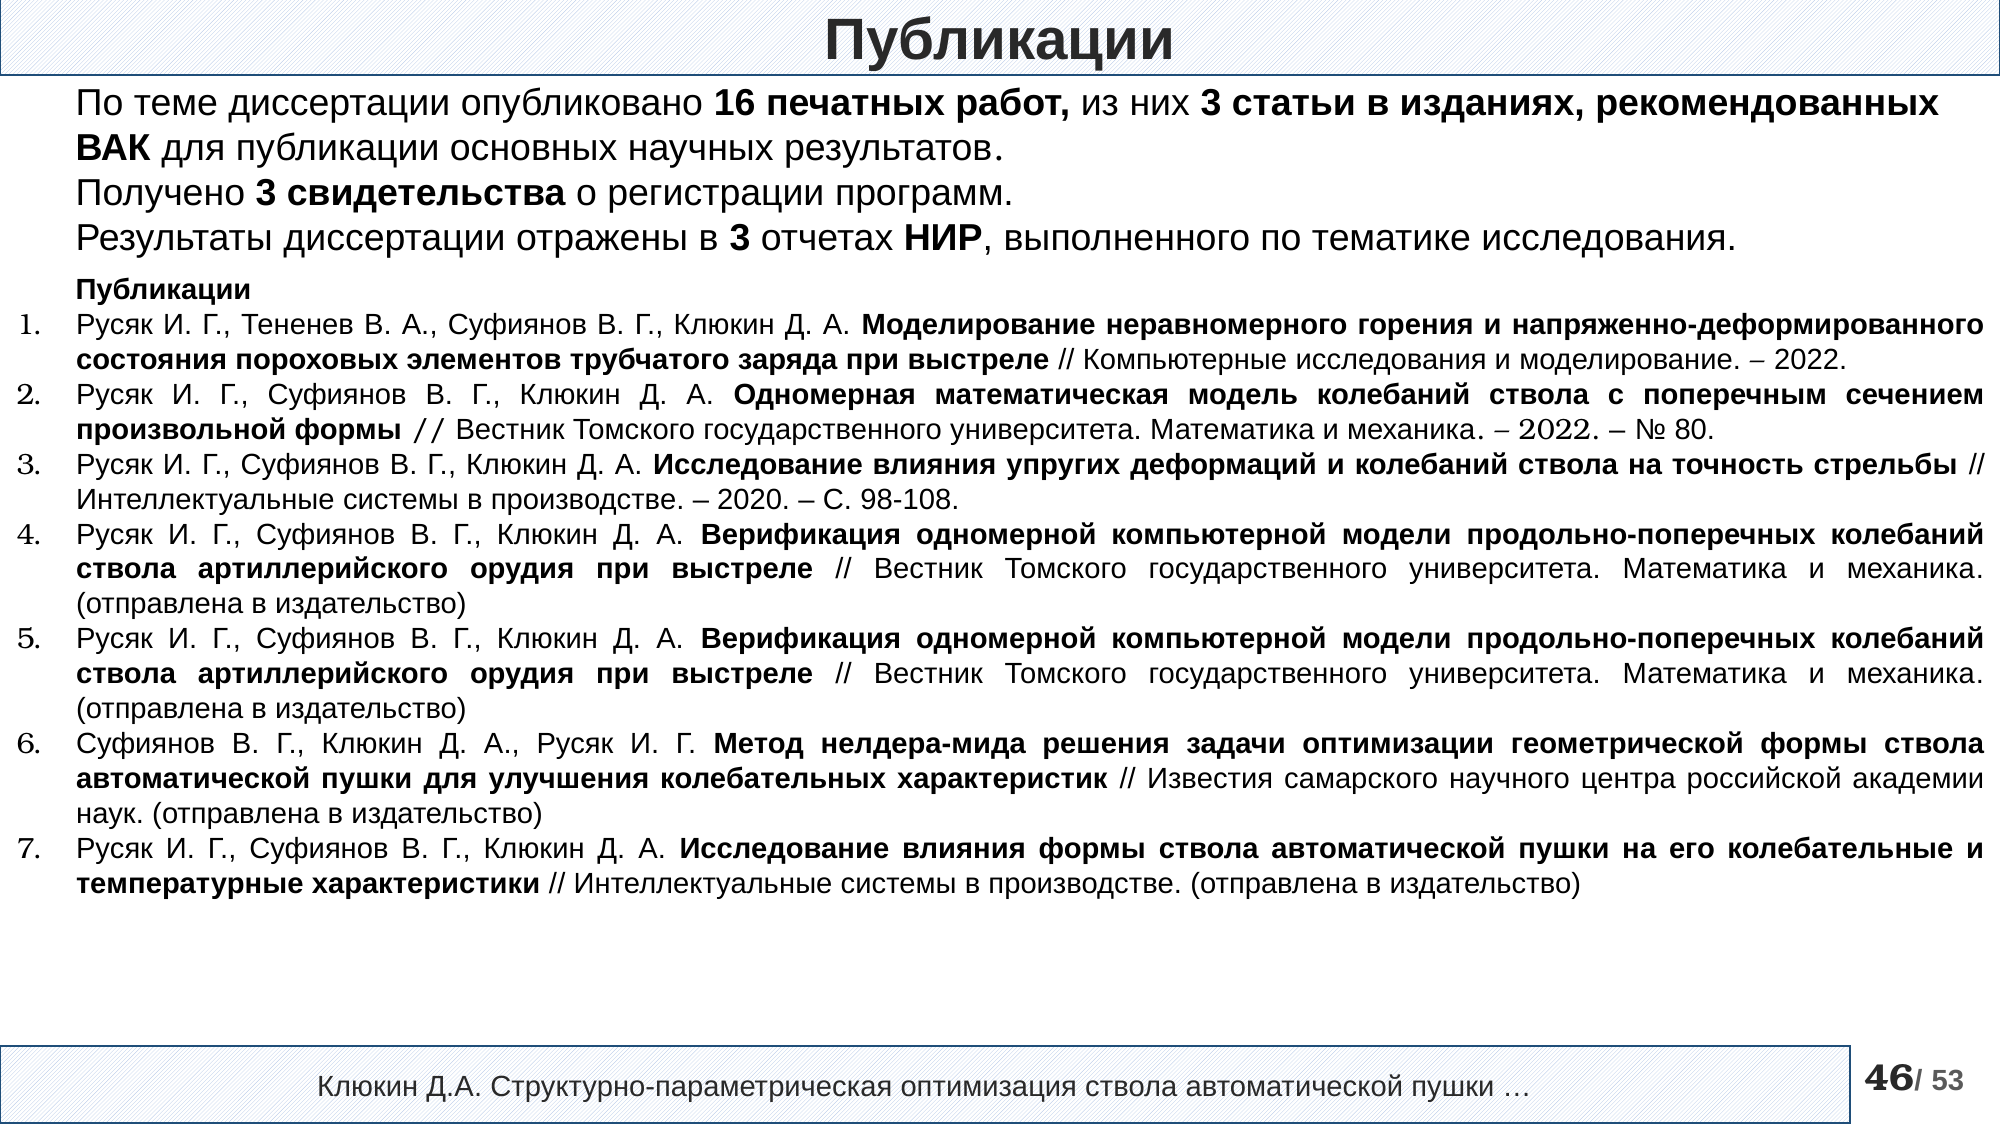

Публикации
По теме диссертации опубликовано 16 печатных работ, из них 3 статьи в изданиях, рекомендованных ВАК для публикации основных научных результатов.
Получено 3 свидетельства о регистрации программ.
Результаты диссертации отражены в 3 отчетах НИР, выполненного по тематике исследования.
Публикации
Русяк И. Г., Тененев В. А., Суфиянов В. Г., Клюкин Д. А. Моделирование неравномерного горения и напряженно-деформированного состояния пороховых элементов трубчатого заряда при выстреле // Компьютерные исследования и моделирование. – 2022.
Русяк И. Г., Суфиянов В. Г., Клюкин Д. А. Одномерная математическая модель колебаний ствола с поперечным сечением произвольной формы // Вестник Томского государственного университета. Математика и механика. – 2022. – № 80.
Русяк И. Г., Суфиянов В. Г., Клюкин Д. А. Исследование влияния упругих деформаций и колебаний ствола на точность стрельбы // Интеллектуальные системы в производстве. – 2020. – C. 98-108.
Русяк И. Г., Суфиянов В. Г., Клюкин Д. А. Верификация одномерной компьютерной модели продольно-поперечных колебаний ствола артиллерийского орудия при выстреле // Вестник Томского государственного университета. Математика и механика. (отправлена в издательство)
Русяк И. Г., Суфиянов В. Г., Клюкин Д. А. Верификация одномерной компьютерной модели продольно-поперечных колебаний ствола артиллерийского орудия при выстреле // Вестник Томского государственного университета. Математика и механика. (отправлена в издательство)
Суфиянов В. Г., Клюкин Д. А., Русяк И. Г. Метод нелдера-мида решения задачи оптимизации геометрической формы ствола автоматической пушки для улучшения колебательных характеристик // Известия самарского научного центра российской академии наук. (отправлена в издательство)
Русяк И. Г., Суфиянов В. Г., Клюкин Д. А. Исследование влияния формы ствола автоматической пушки на его колебательные и температурные характеристики // Интеллектуальные системы в производстве. (отправлена в издательство)
Клюкин Д.А. Структурно-параметрическая оптимизация ствола автоматической пушки …
46/53